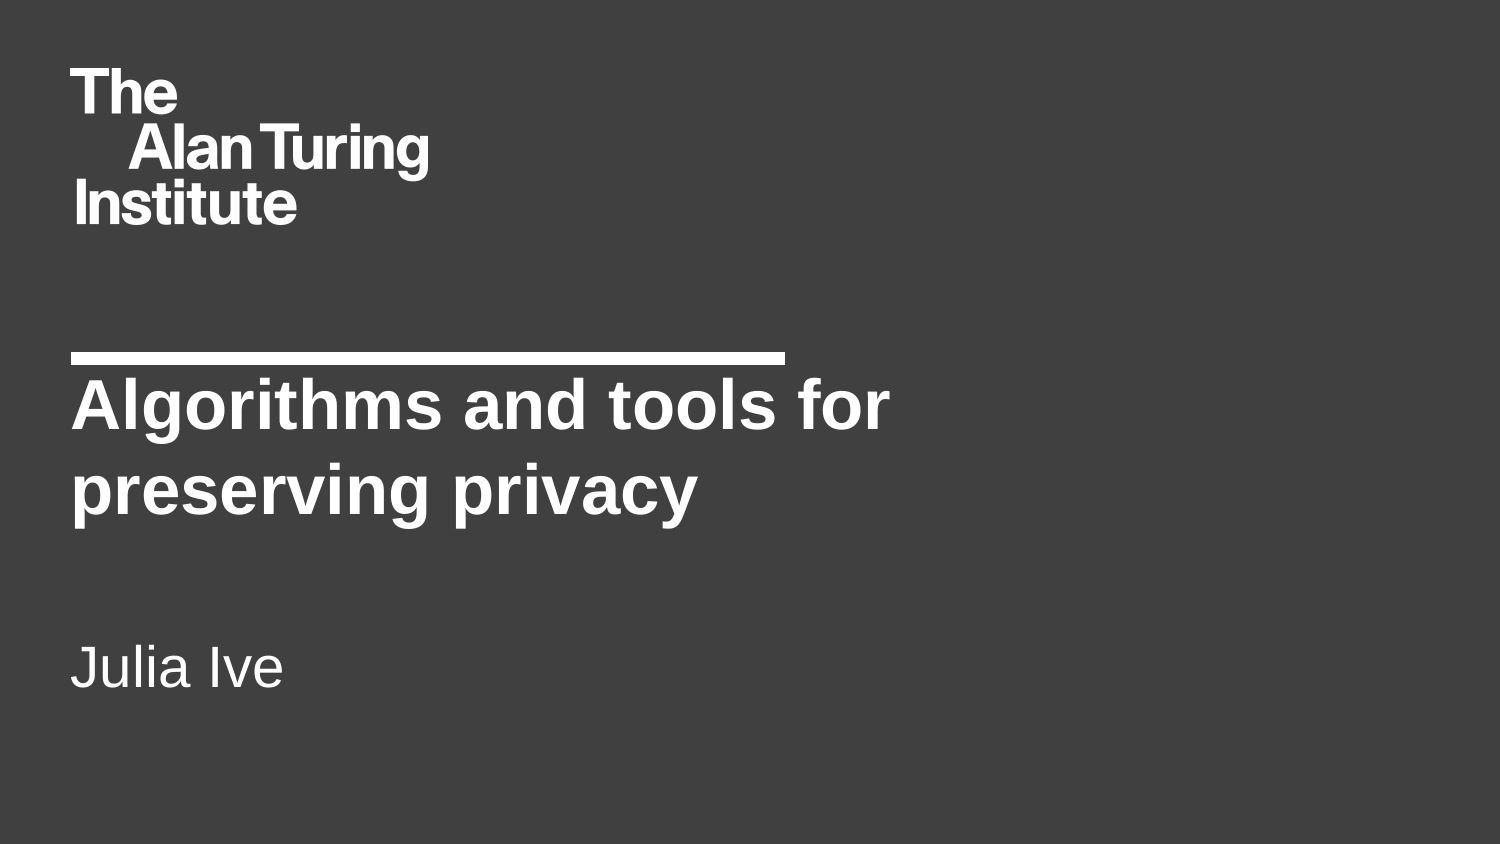

# Algorithms and tools for preserving privacy
Julia Ive